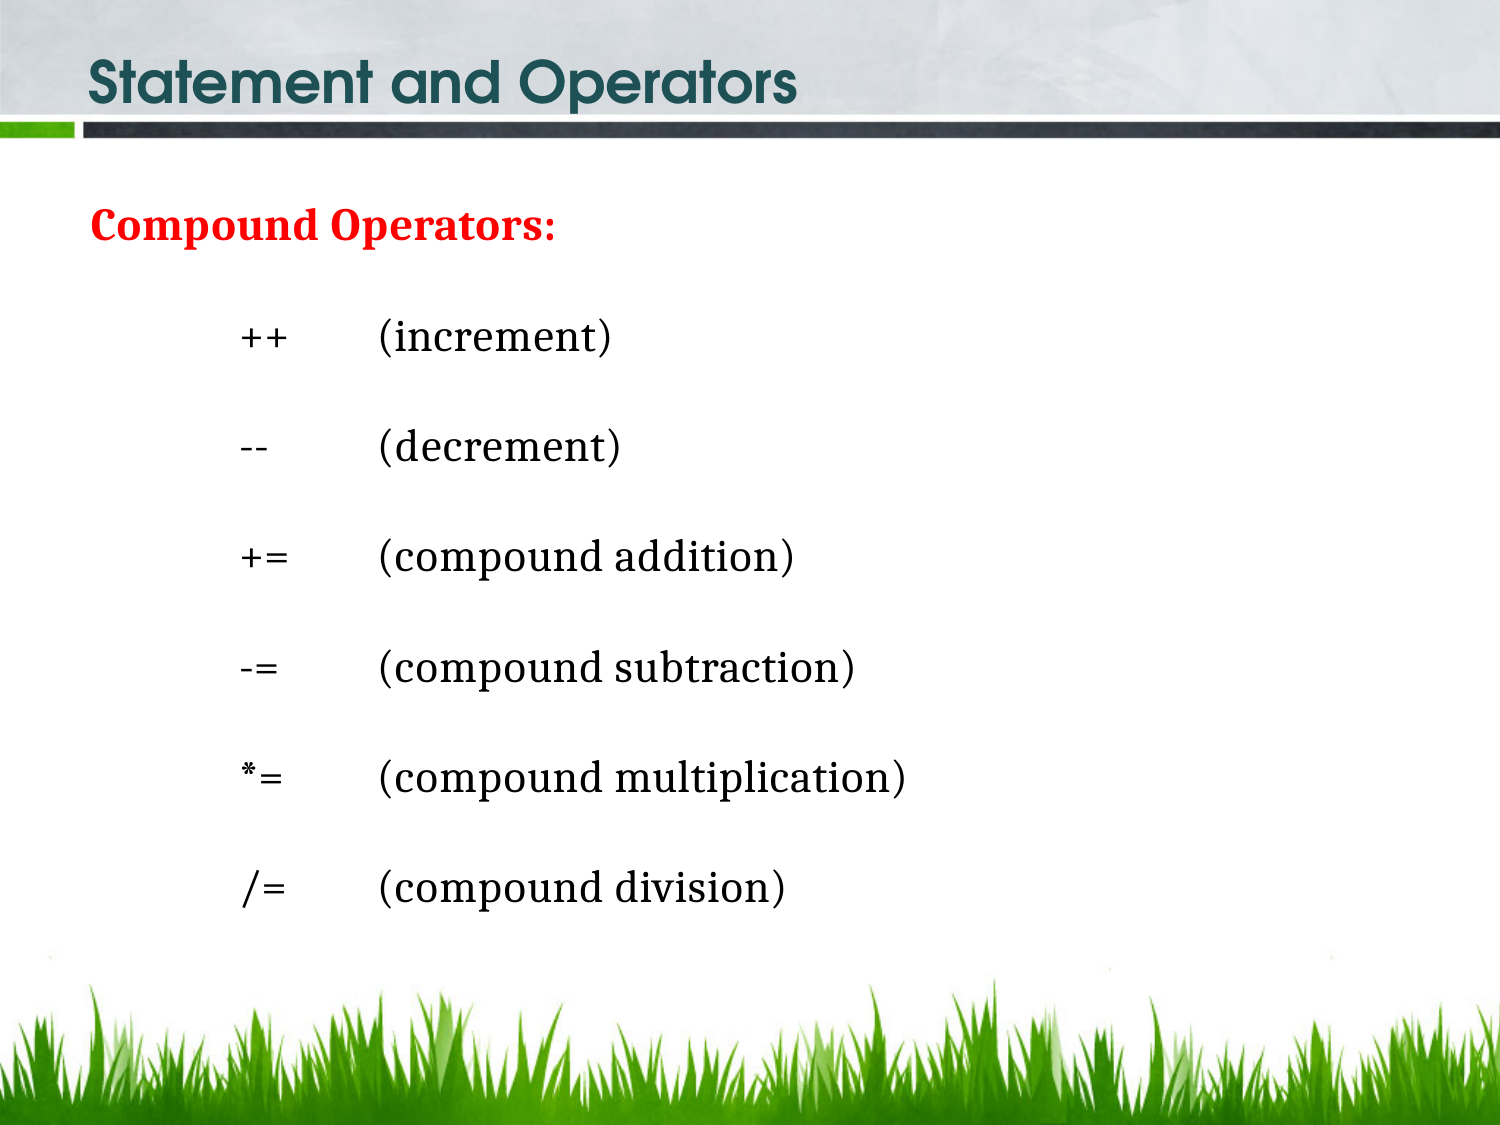

Statement and Operators
Compound Operators:
++ 		(increment)
-- 		(decrement)
+= 		(compound addition)
-= 		(compound subtraction)
*= 		(compound multiplication)
/= 		(compound division)